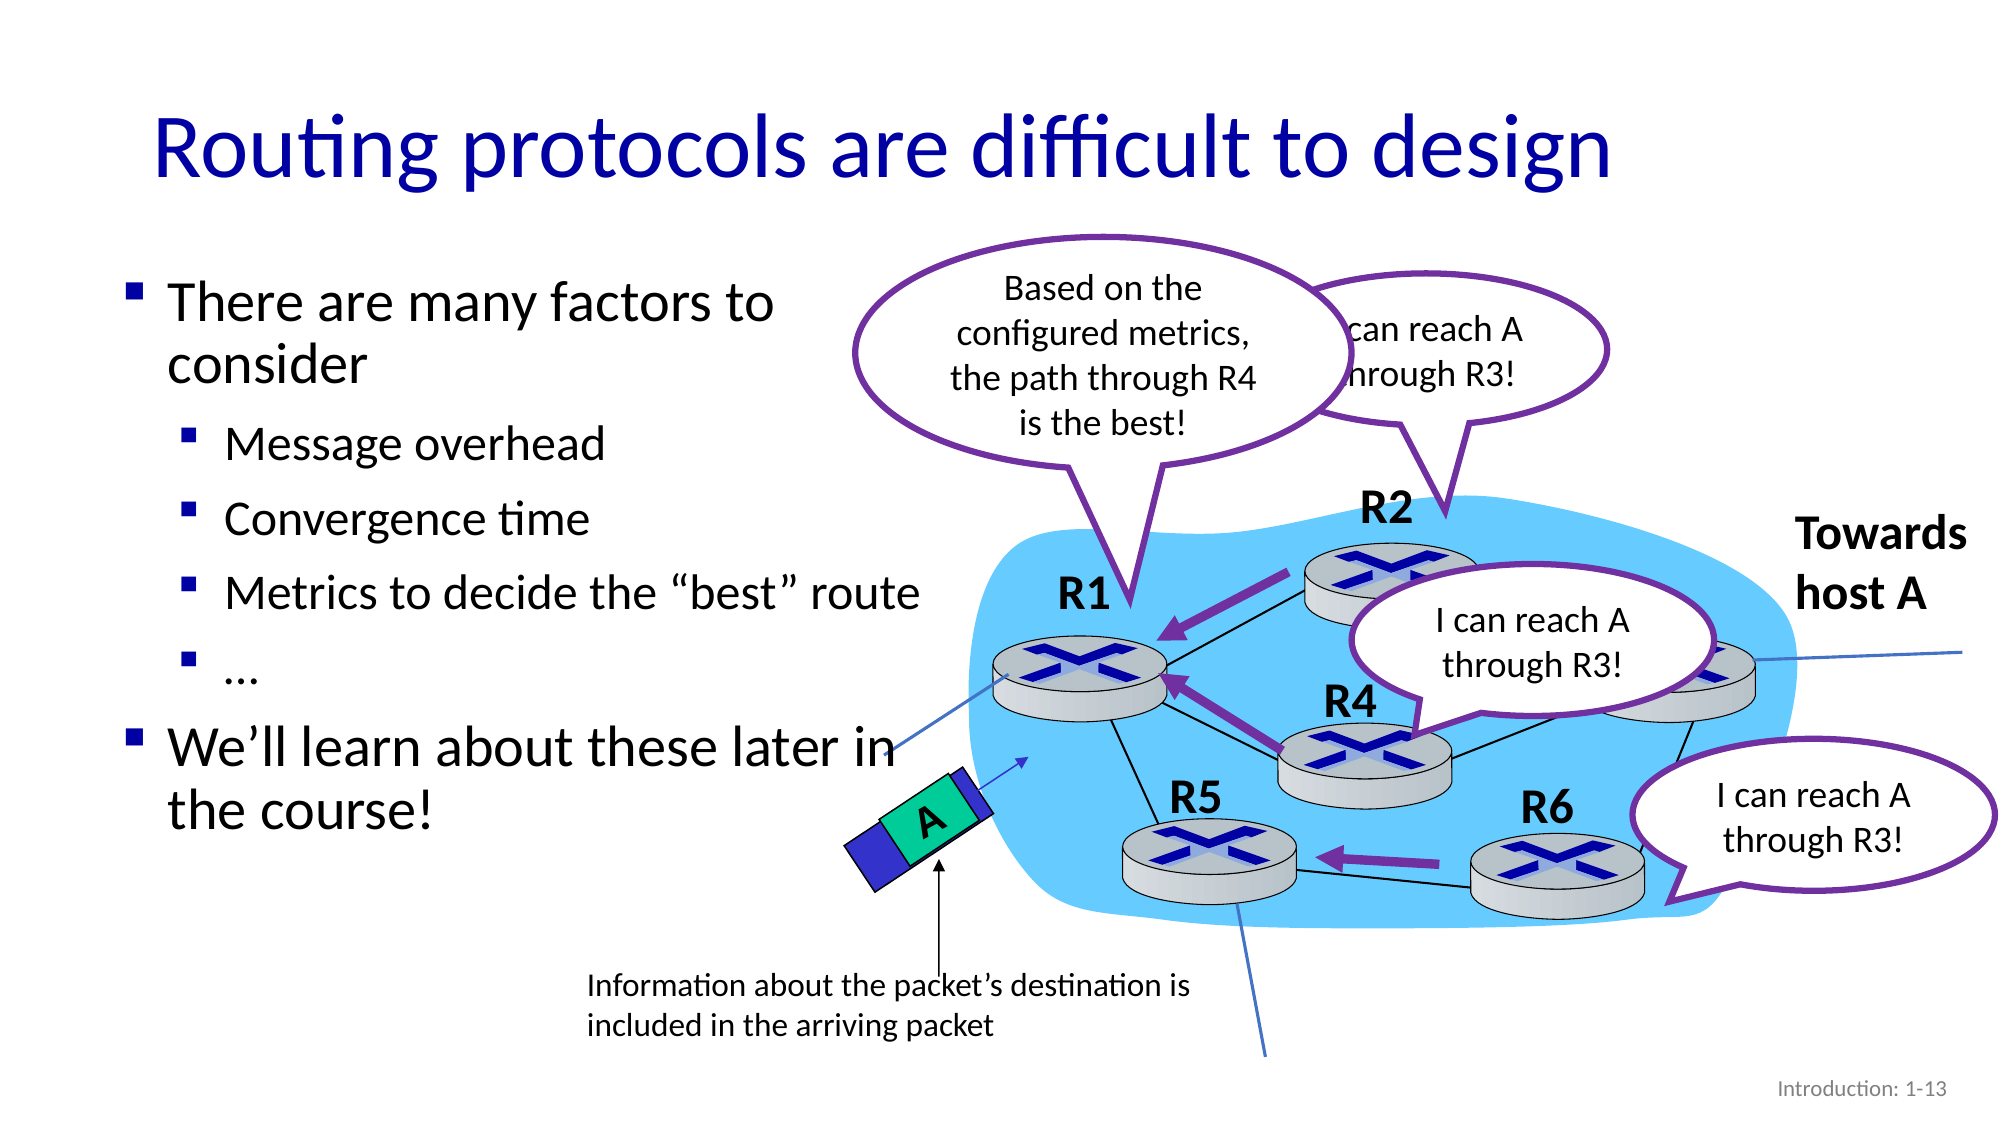

# Routing protocols are difficult to design
Based on the configured metrics, the path through R4 is the best!
There are many factors to consider
Message overhead
Convergence time
Metrics to decide the “best” route
…
We’ll learn about these later in the course!
I can reach A through R3!
R2

Towards host A

R1
I can reach A through R3!

R3

R4

I can reach A through R3!
R5
R6
A

Information about the packet’s destination is included in the arriving packet

Introduction: 1-13